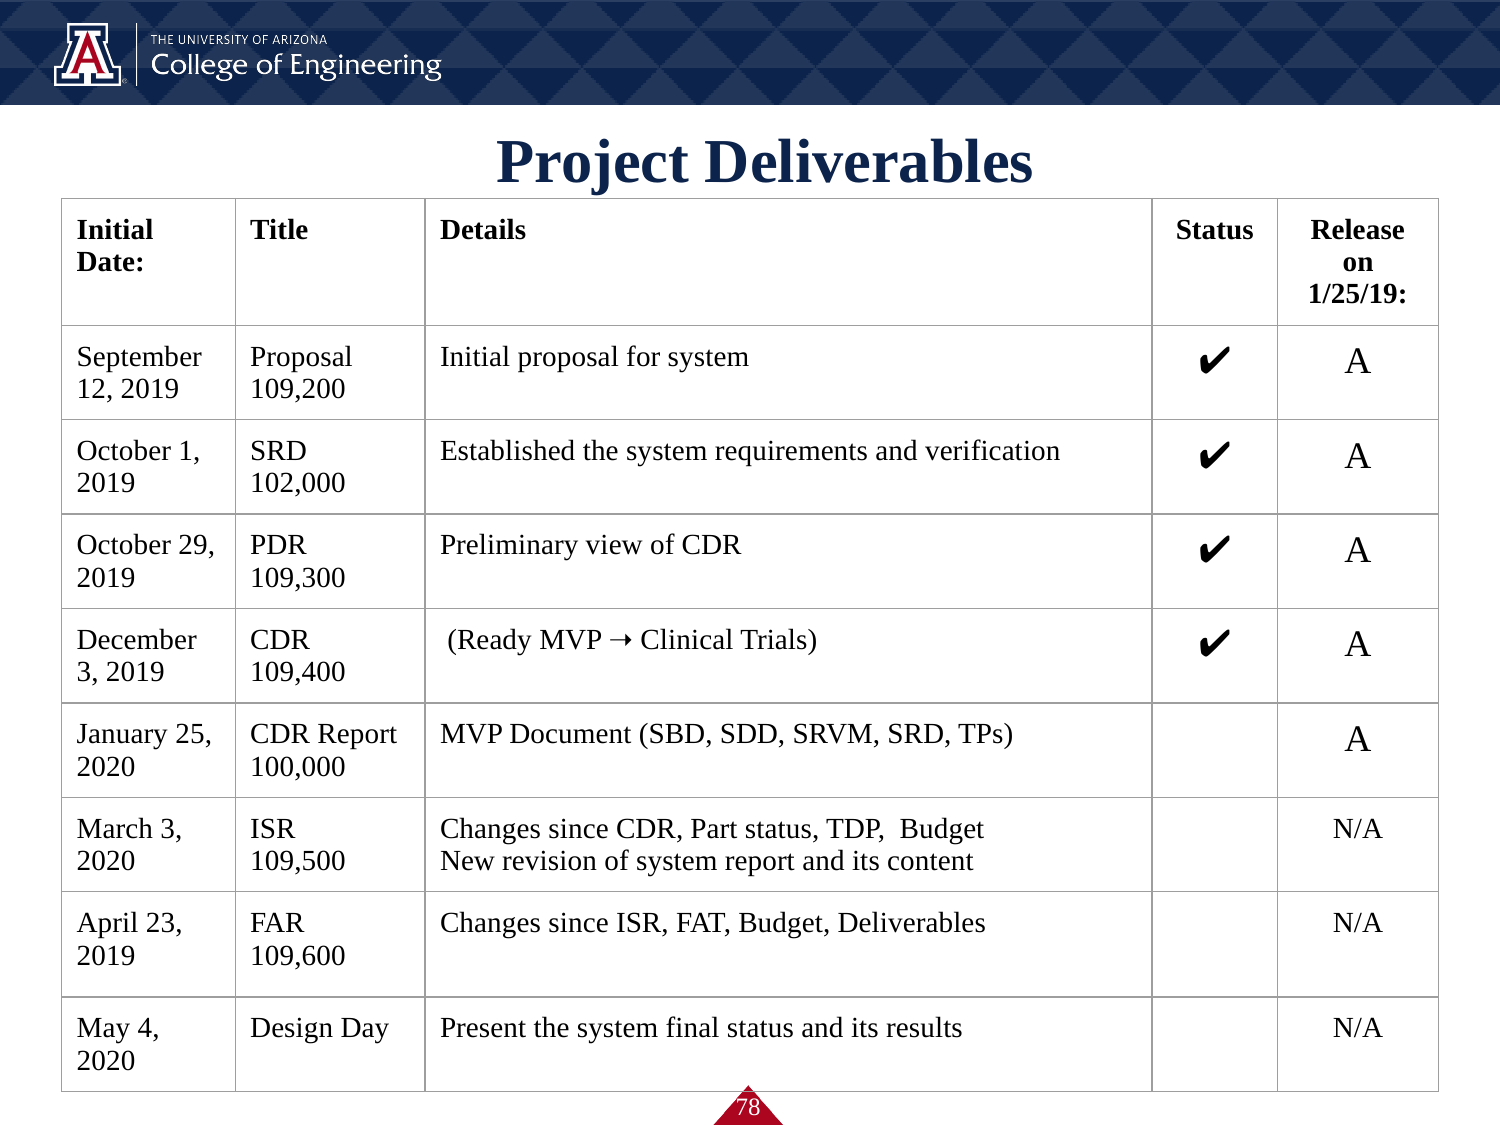

# Project Deliverables
| Initial Date: | Title | Details | Status | Release on 1/25/19: |
| --- | --- | --- | --- | --- |
| September 12, 2019 | Proposal 109,200 | Initial proposal for system | ✔️ | A |
| October 1, 2019 | SRD 102,000 | Established the system requirements and verification | ✔️ | A |
| October 29, 2019 | PDR 109,300 | Preliminary view of CDR | ✔️ | A |
| December 3, 2019 | CDR 109,400 | (Ready MVP ➝ Clinical Trials) | ✔️ | A |
| January 25, 2020 | CDR Report 100,000 | MVP Document (SBD, SDD, SRVM, SRD, TPs) |  | A |
| March 3, 2020 | ISR 109,500 | Changes since CDR, Part status, TDP, Budget New revision of system report and its content |  | N/A |
| April 23, 2019 | FAR 109,600 | Changes since ISR, FAT, Budget, Deliverables |  | N/A |
| May 4, 2020 | Design Day | Present the system final status and its results |  | N/A |
78